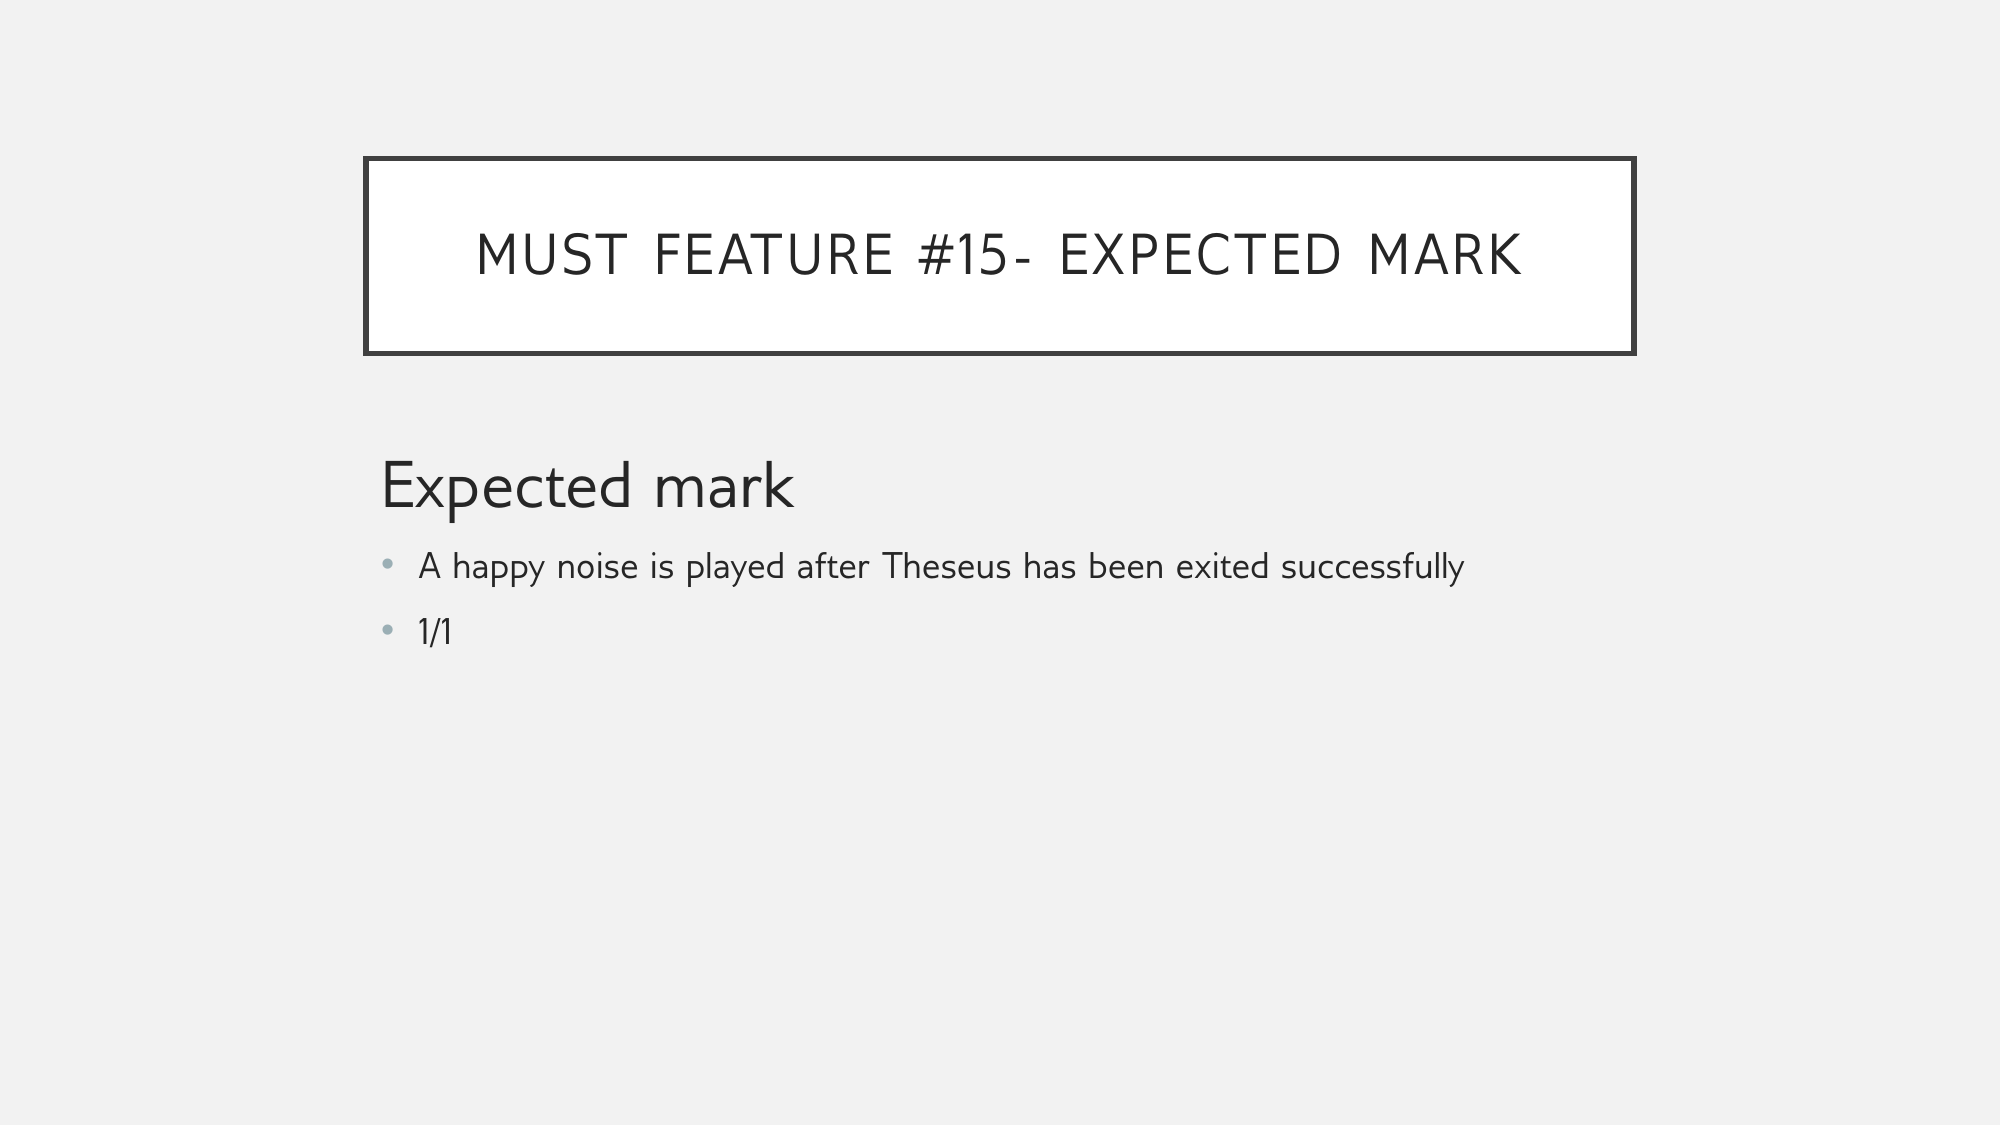

# Must Feature #15- expected mark
Expected mark
A happy noise is played after Theseus has been exited successfully
1/1